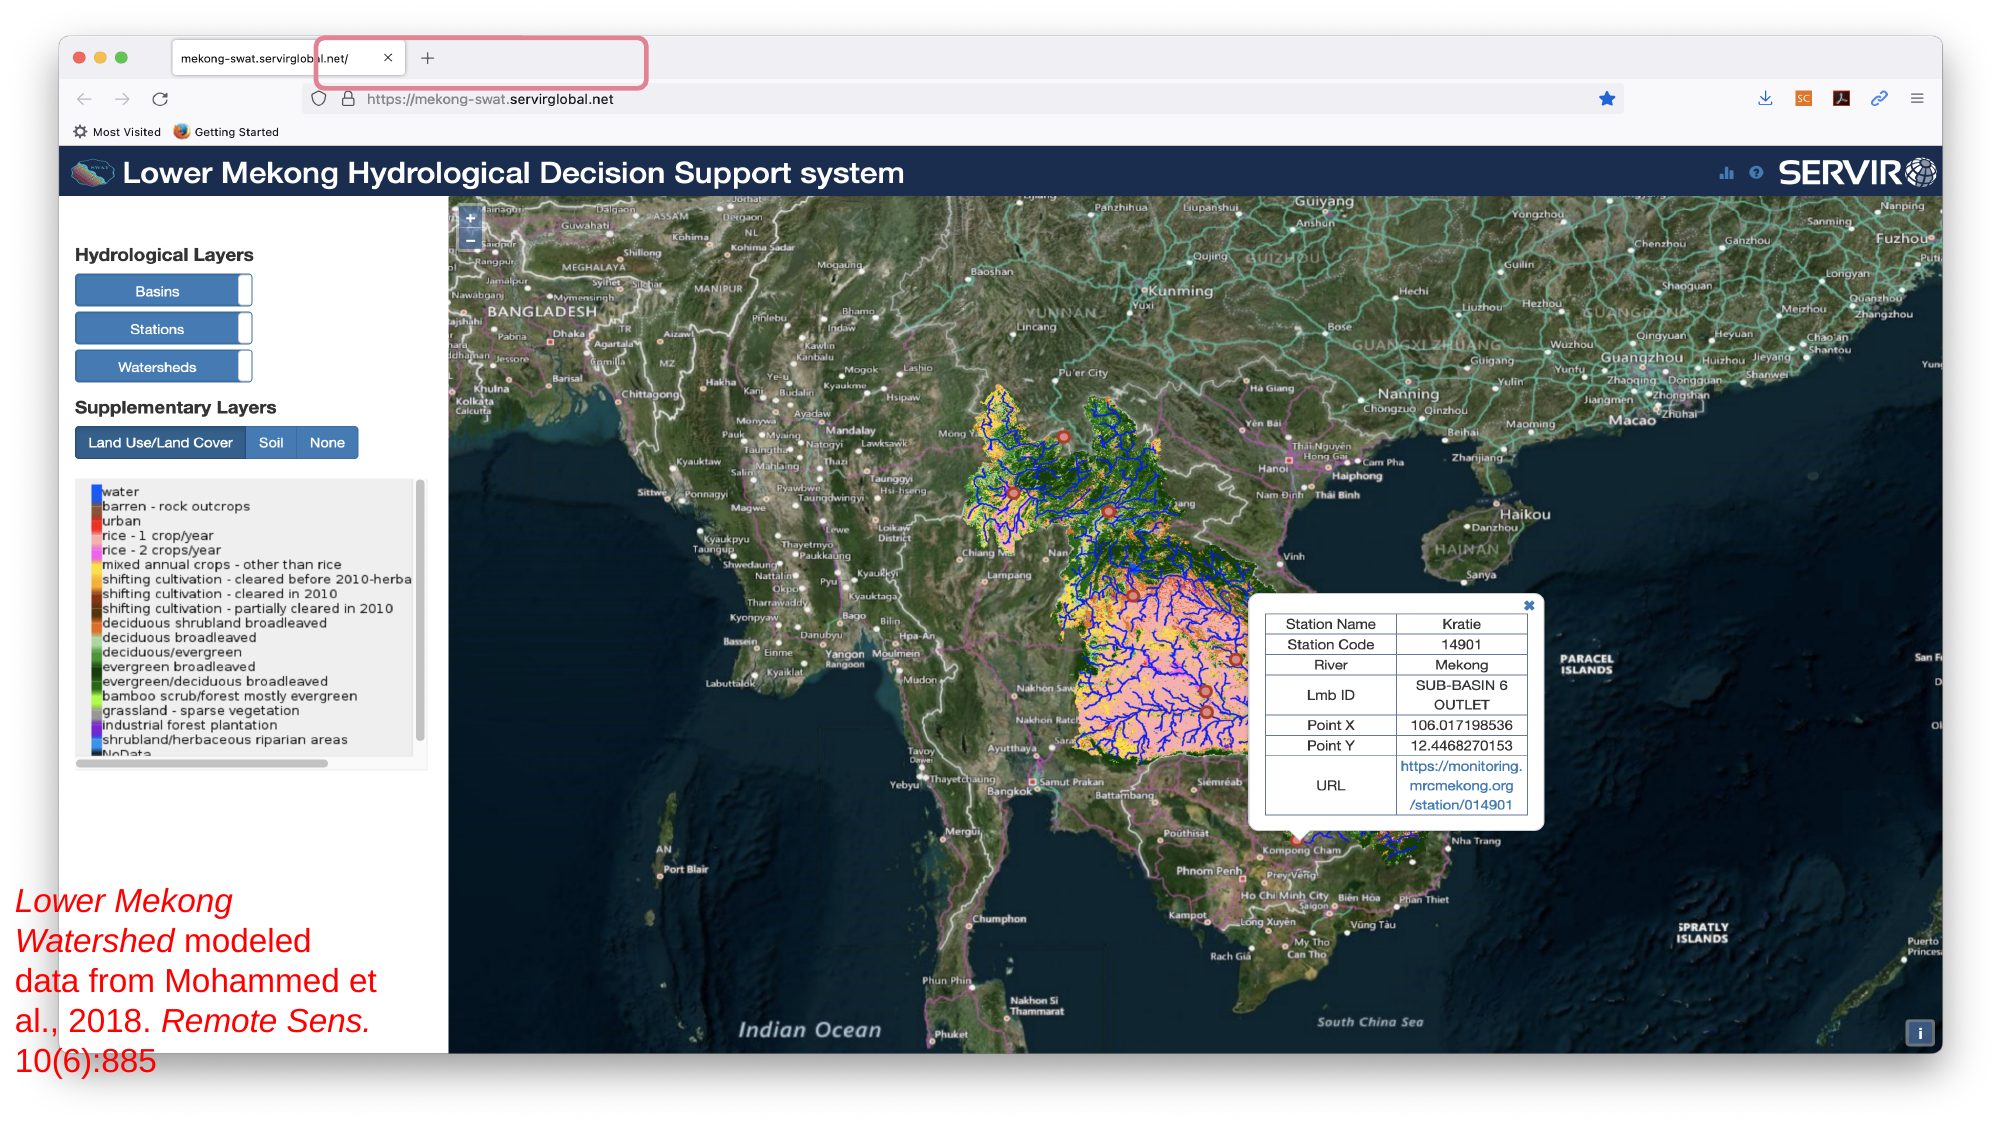

Lower Mekong Watershed modeled data from Mohammed et al., 2018. Remote Sens. 10(6):885